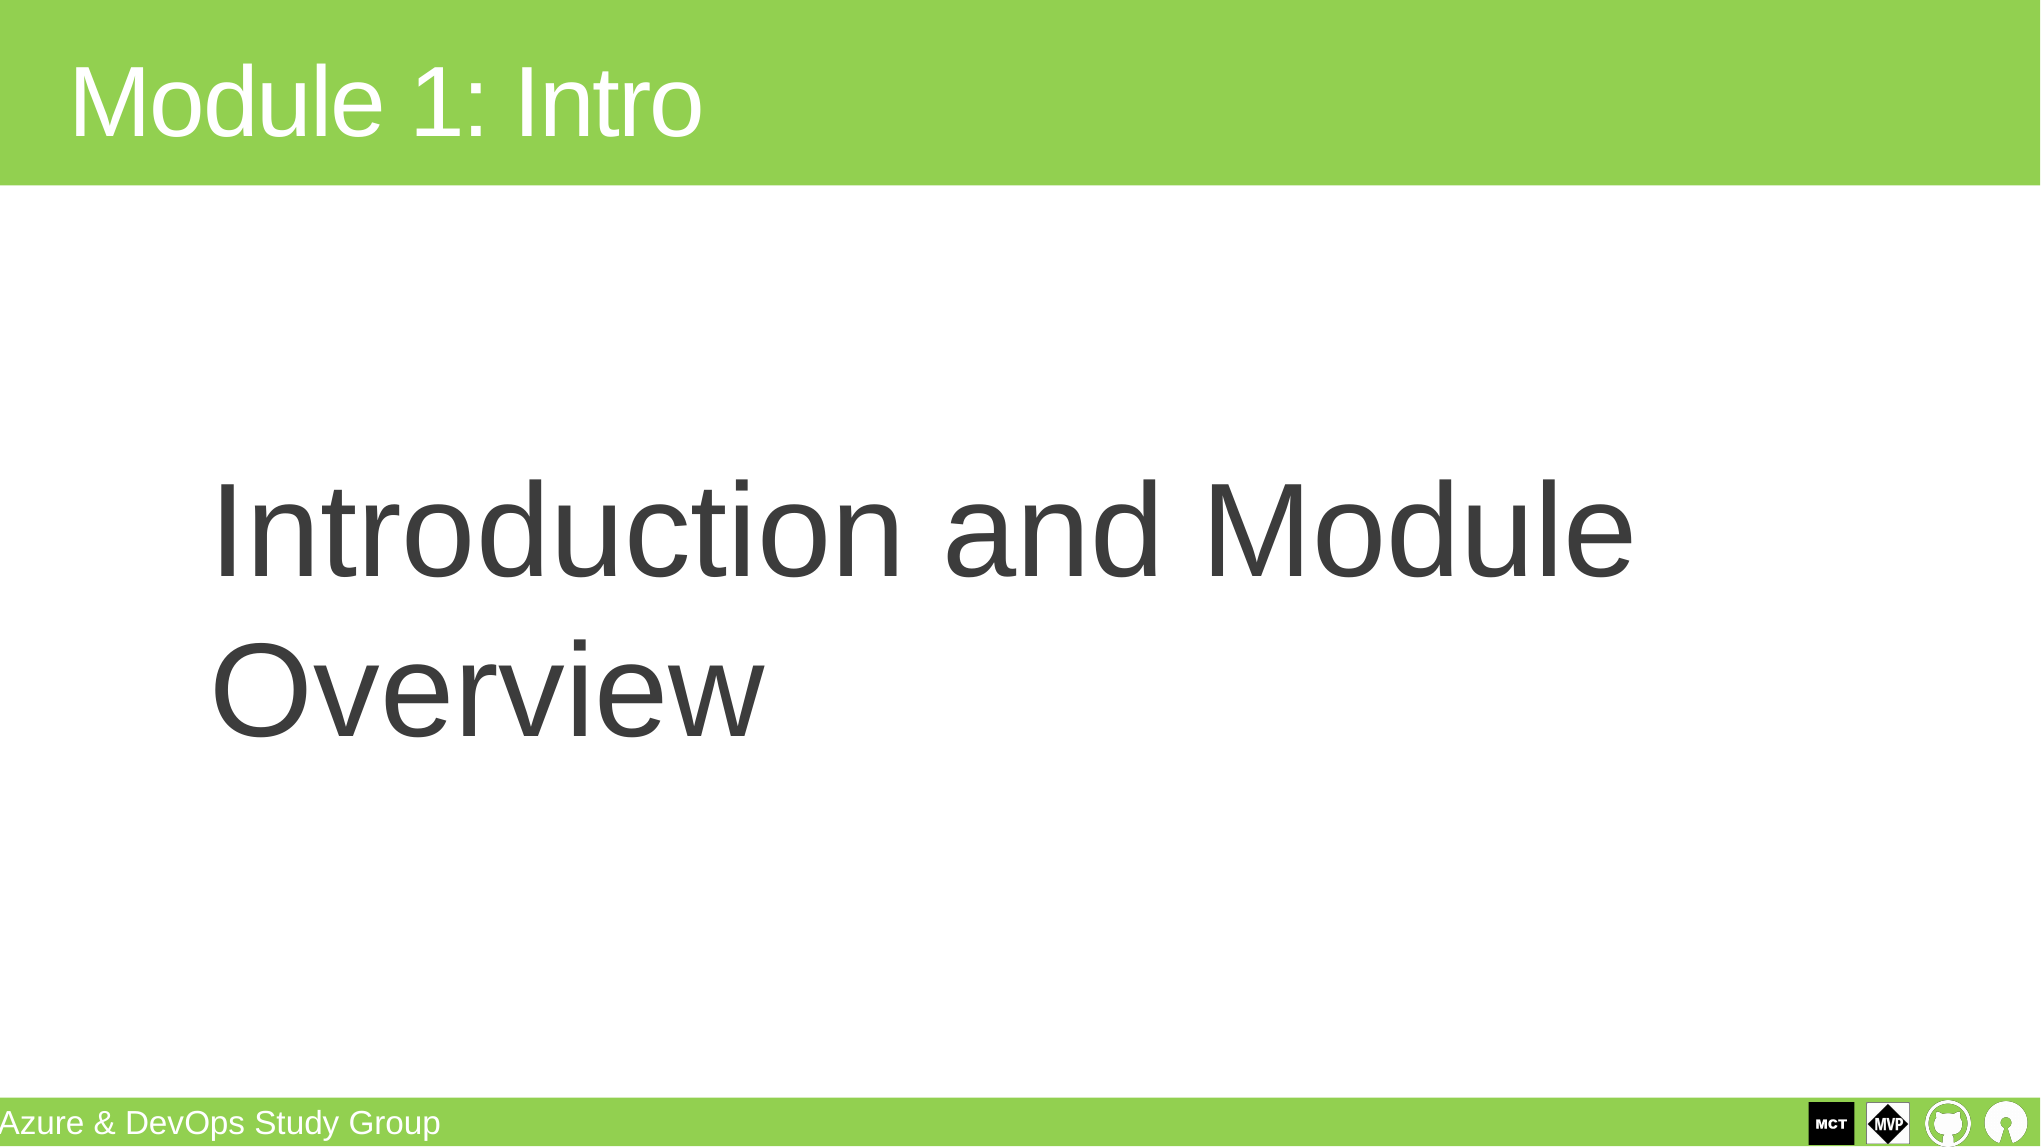

# Module 1: Intro
Introduction and Module Overview